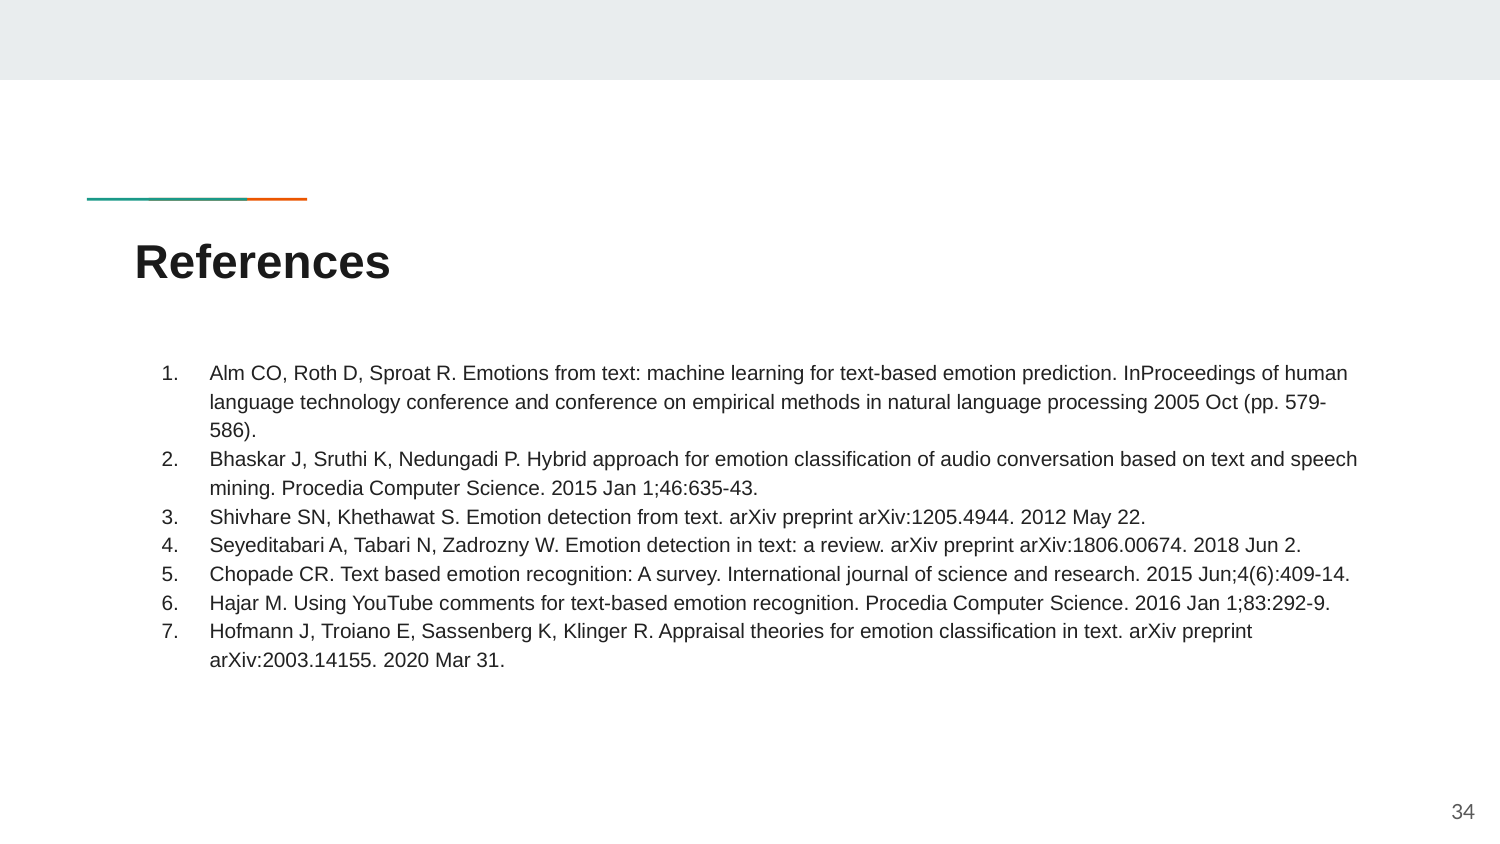

# References
Alm CO, Roth D, Sproat R. Emotions from text: machine learning for text-based emotion prediction. InProceedings of human language technology conference and conference on empirical methods in natural language processing 2005 Oct (pp. 579-586).
Bhaskar J, Sruthi K, Nedungadi P. Hybrid approach for emotion classification of audio conversation based on text and speech mining. Procedia Computer Science. 2015 Jan 1;46:635-43.
Shivhare SN, Khethawat S. Emotion detection from text. arXiv preprint arXiv:1205.4944. 2012 May 22.
Seyeditabari A, Tabari N, Zadrozny W. Emotion detection in text: a review. arXiv preprint arXiv:1806.00674. 2018 Jun 2.
Chopade CR. Text based emotion recognition: A survey. International journal of science and research. 2015 Jun;4(6):409-14.
Hajar M. Using YouTube comments for text-based emotion recognition. Procedia Computer Science. 2016 Jan 1;83:292-9.
Hofmann J, Troiano E, Sassenberg K, Klinger R. Appraisal theories for emotion classification in text. arXiv preprint arXiv:2003.14155. 2020 Mar 31.
34